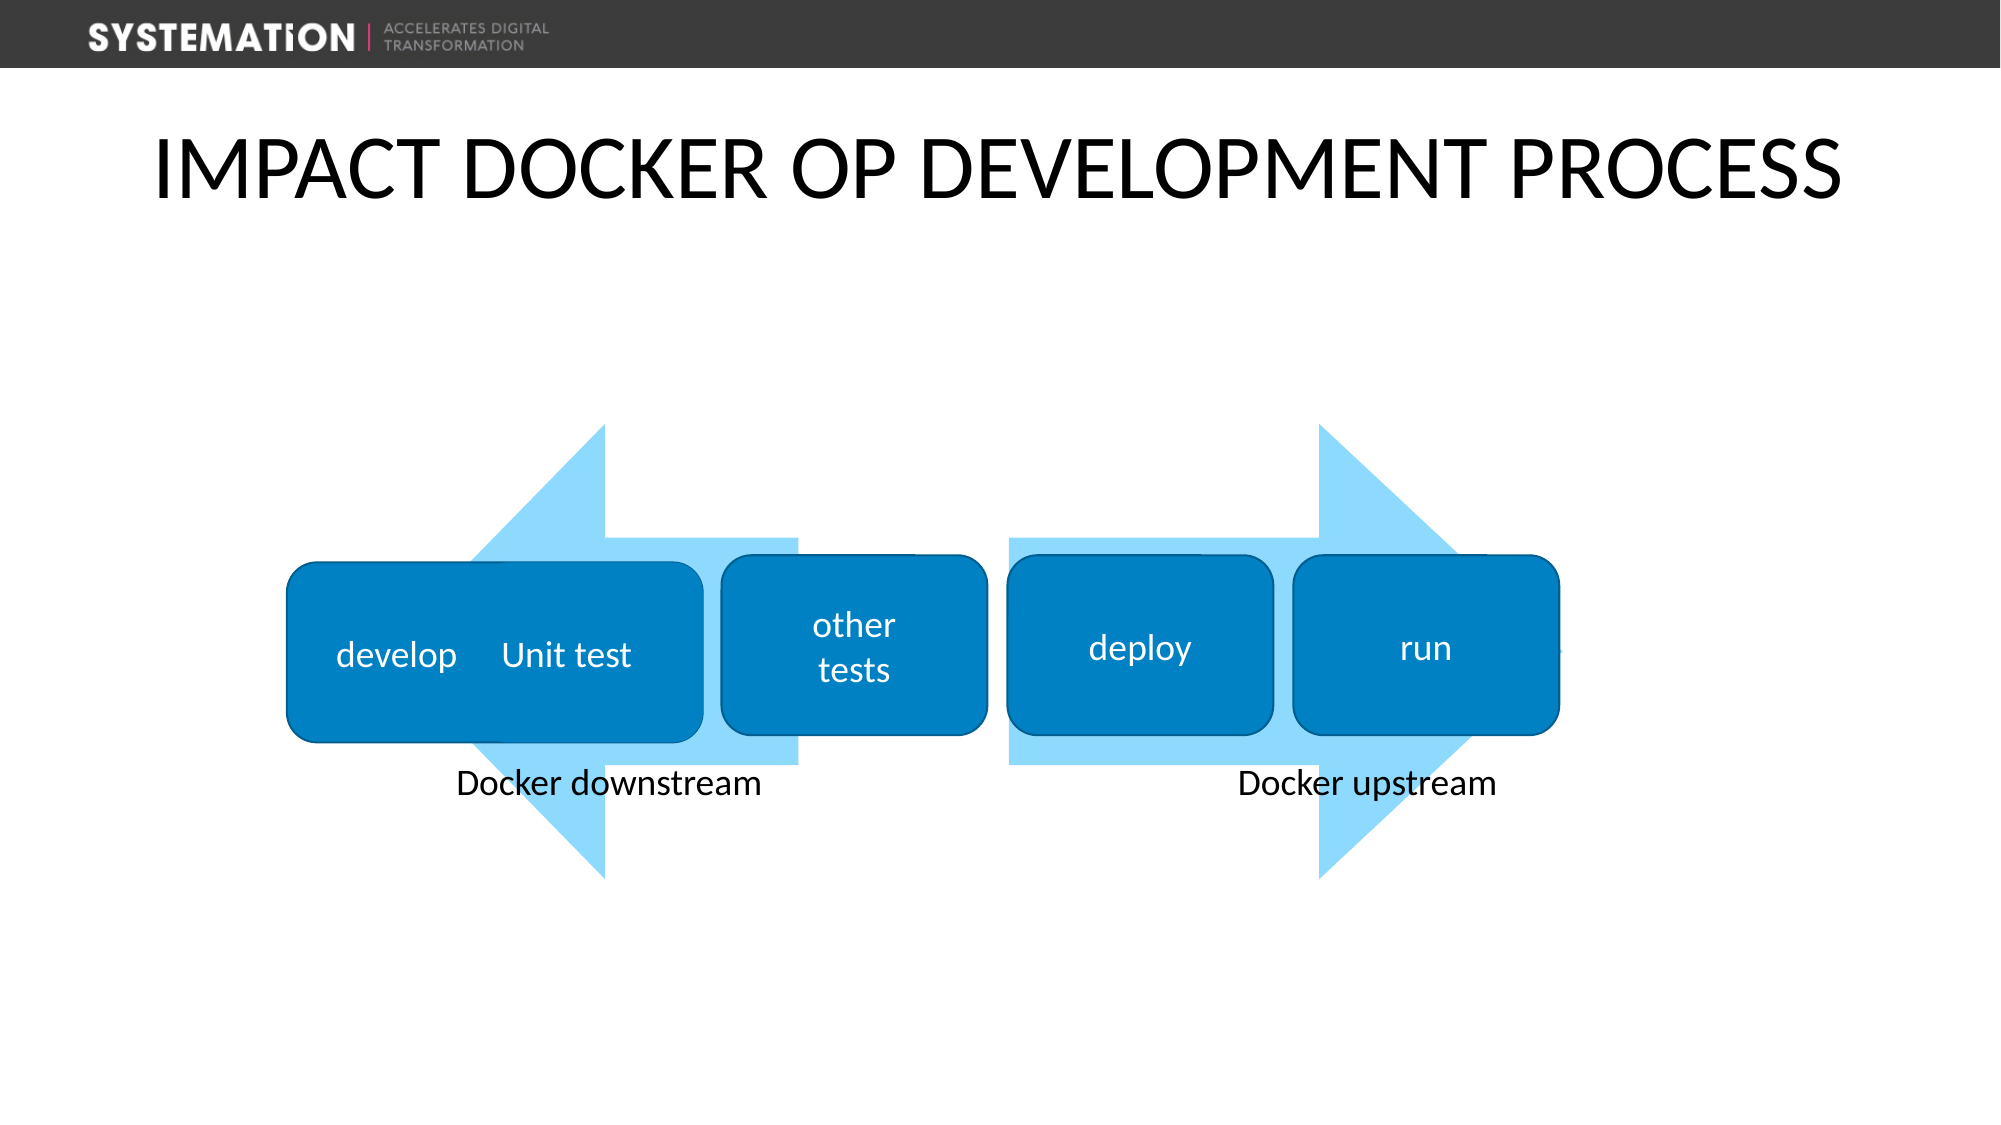

# Impact docker op development process

run
other
tests
deploy
Unit test
   develop
Docker downstream
Docker upstream